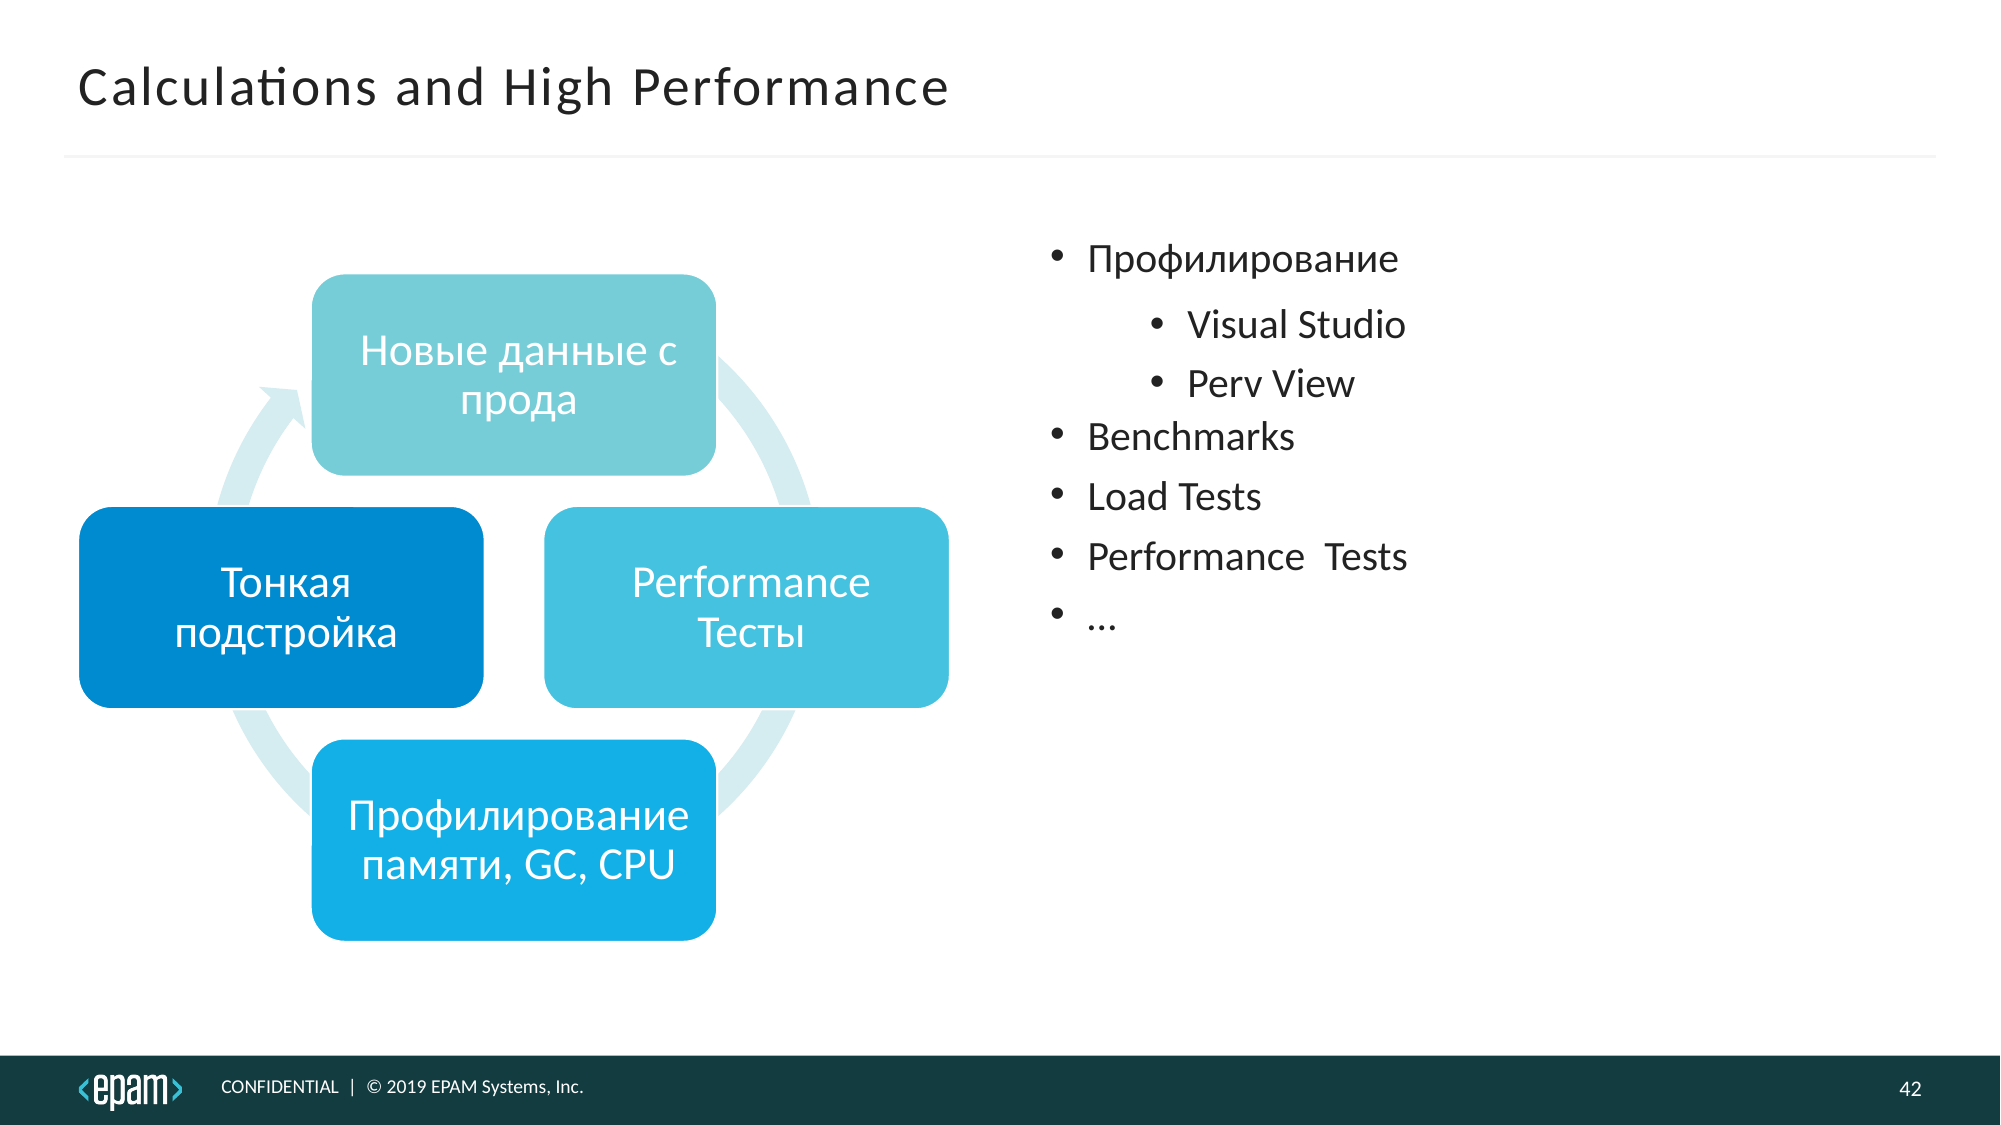

# Calculations and High Performance
Профилирование
Visual Studio
Perv View
Benchmarks
Load Tests
Performance  Tests
…
Новые данные с прода
Performance Тесты
Профилирование памяти, GC, CPU
Тонкая подстройка
42